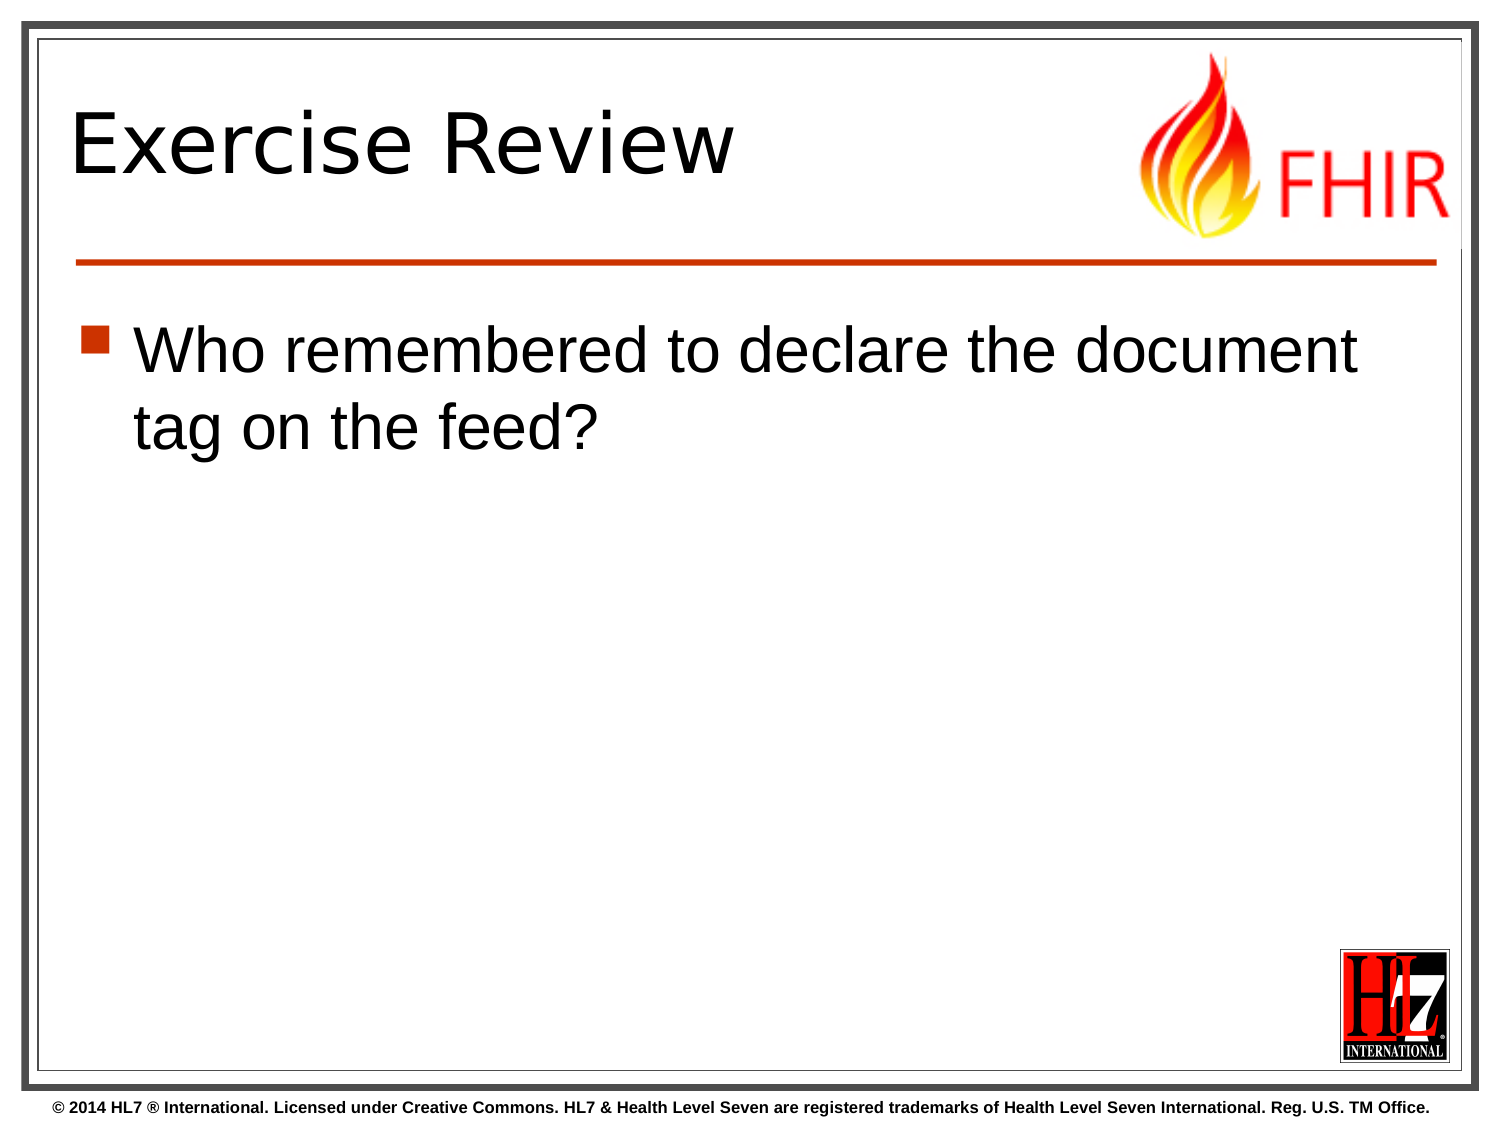

# Exercise Review
Who remembered to declare the document tag on the feed?